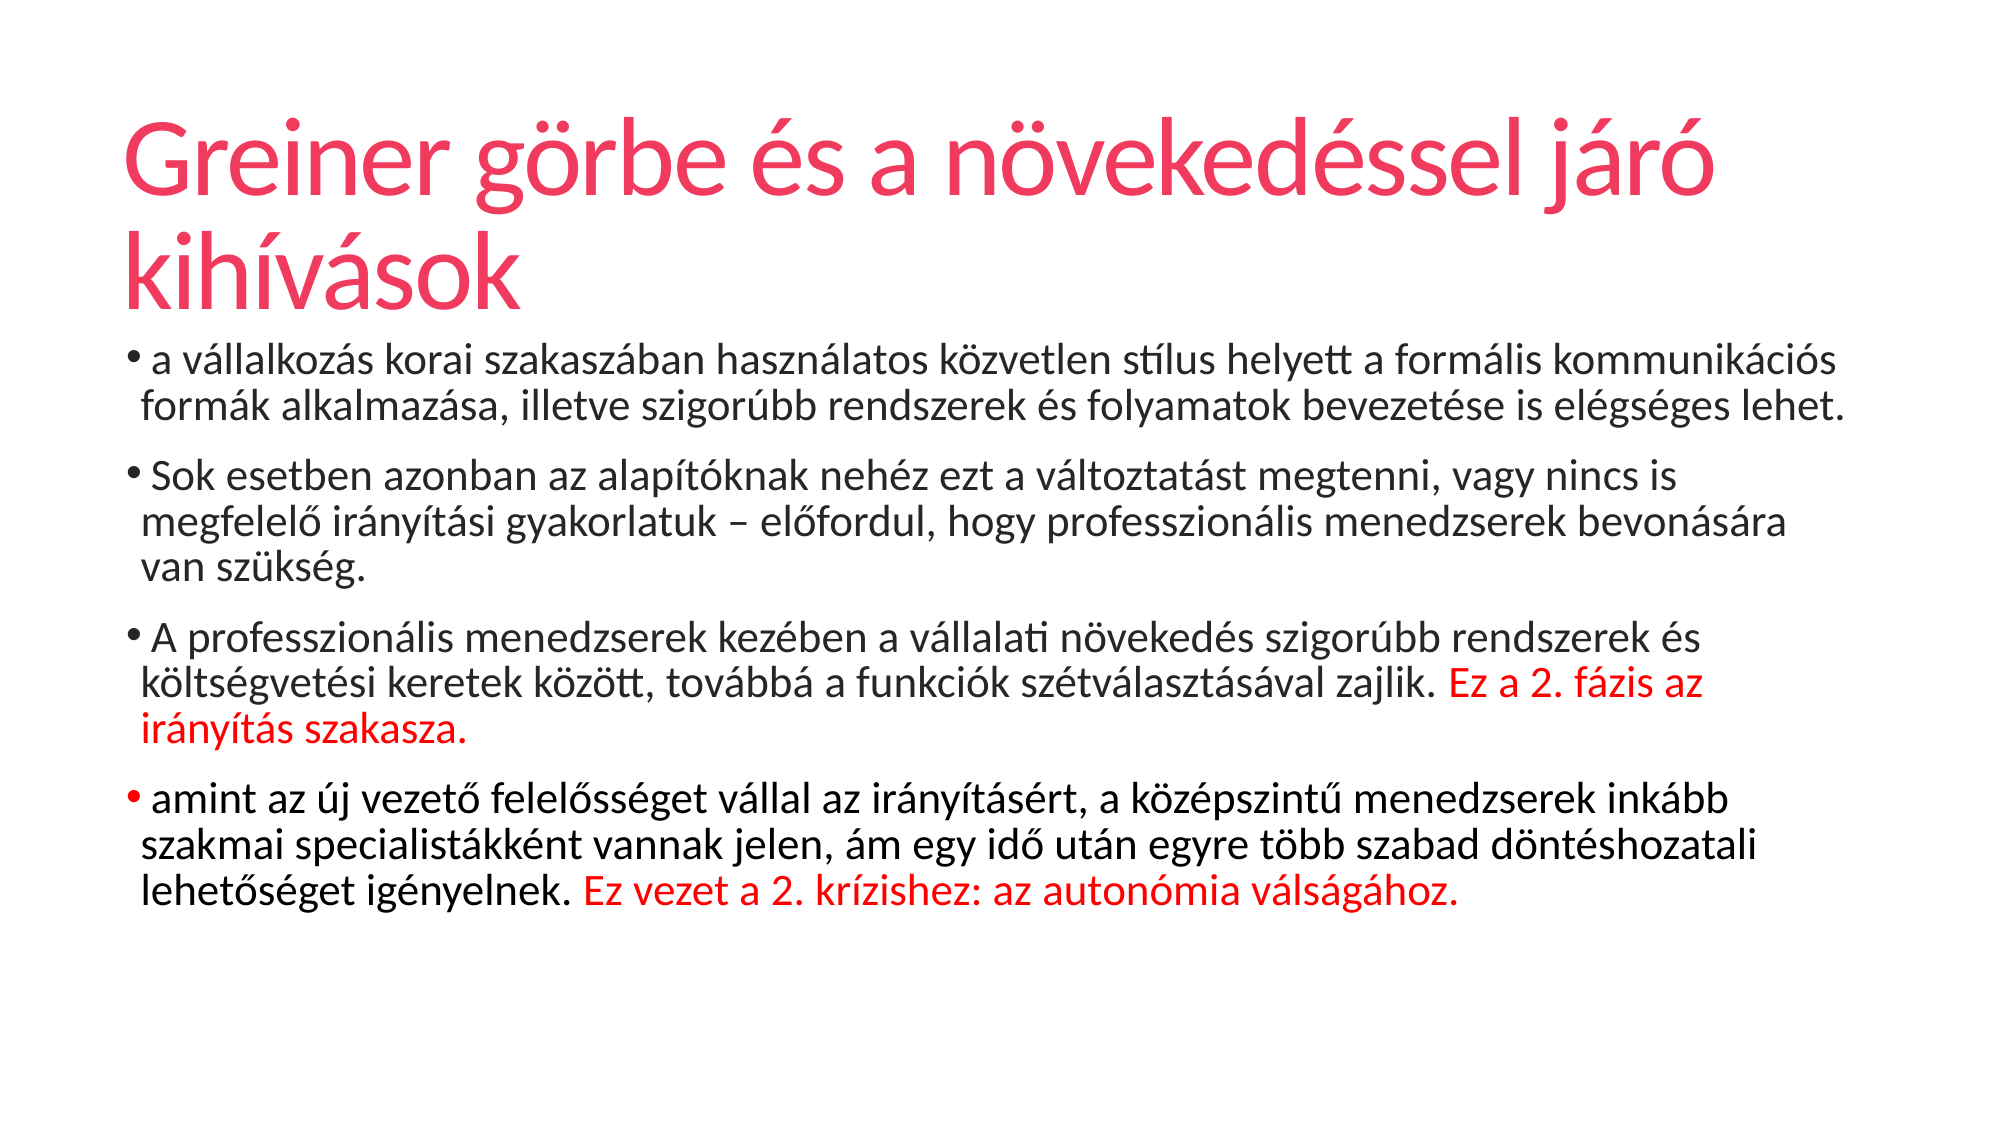

# Greiner görbe és a növekedéssel járó kihívások
 a vállalkozás korai szakaszában használatos közvetlen stílus helyett a formális kommunikációs formák alkalmazása, illetve szigorúbb rendszerek és folyamatok bevezetése is elégséges lehet.
 Sok esetben azonban az alapítóknak nehéz ezt a változtatást megtenni, vagy nincs is megfelelő irányítási gyakorlatuk – előfordul, hogy professzionális menedzserek bevonására van szükség.
 A professzionális menedzserek kezében a vállalati növekedés szigorúbb rendszerek és költségvetési keretek között, továbbá a funkciók szétválasztásával zajlik. Ez a 2. fázis az irányítás szakasza.
 amint az új vezető felelősséget vállal az irányításért, a középszintű menedzserek inkább szakmai specialistákként vannak jelen, ám egy idő után egyre több szabad döntéshozatali lehetőséget igényelnek. Ez vezet a 2. krízishez: az autonómia válságához.